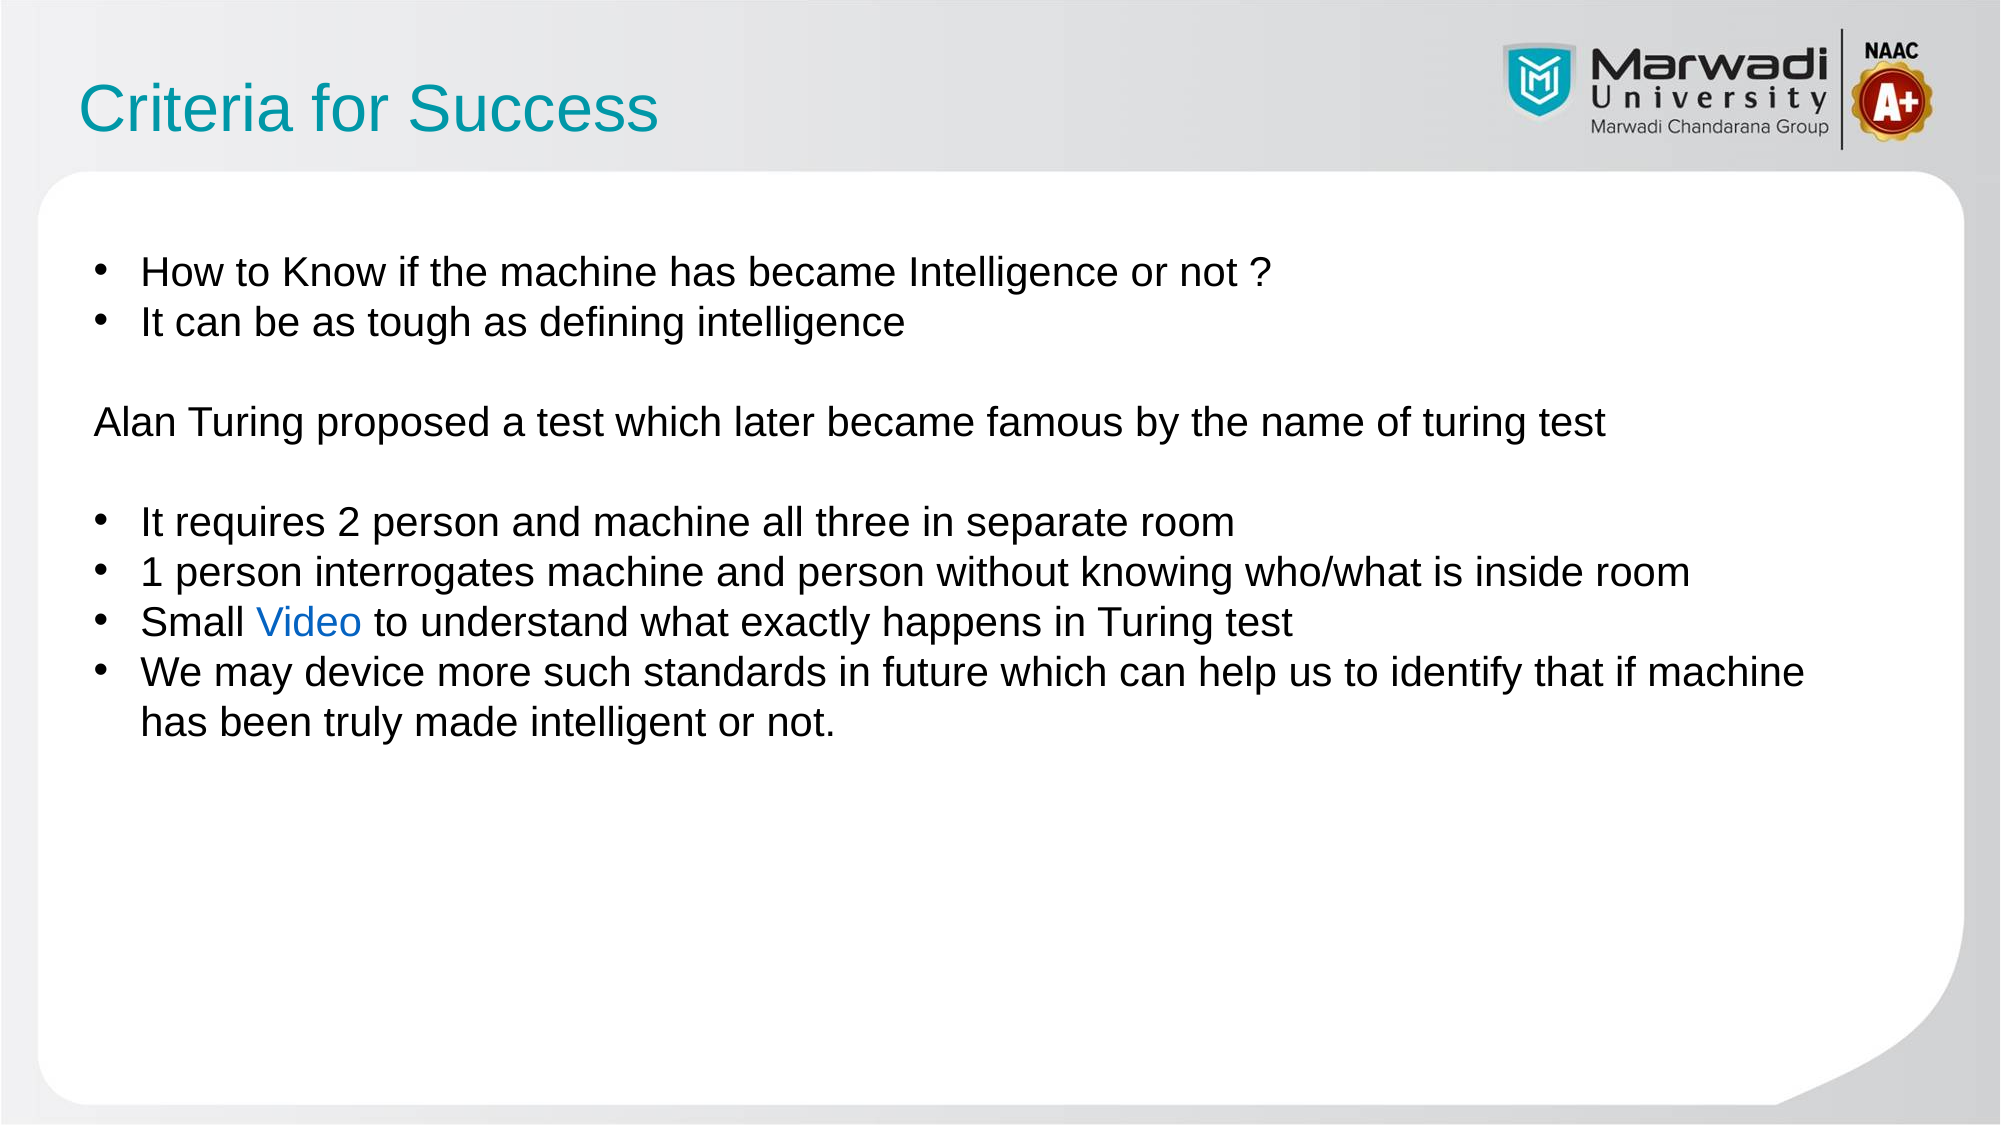

Criteria for Success
How to Know if the machine has became Intelligence or not ?
It can be as tough as defining intelligence

Alan Turing proposed a test which later became famous by the name of turing test

It requires 2 person and machine all three in separate room
1 person interrogates machine and person without knowing who/what is inside room
Small Video to understand what exactly happens in Turing test
We may device more such standards in future which can help us to identify that if machine has been truly made intelligent or not.